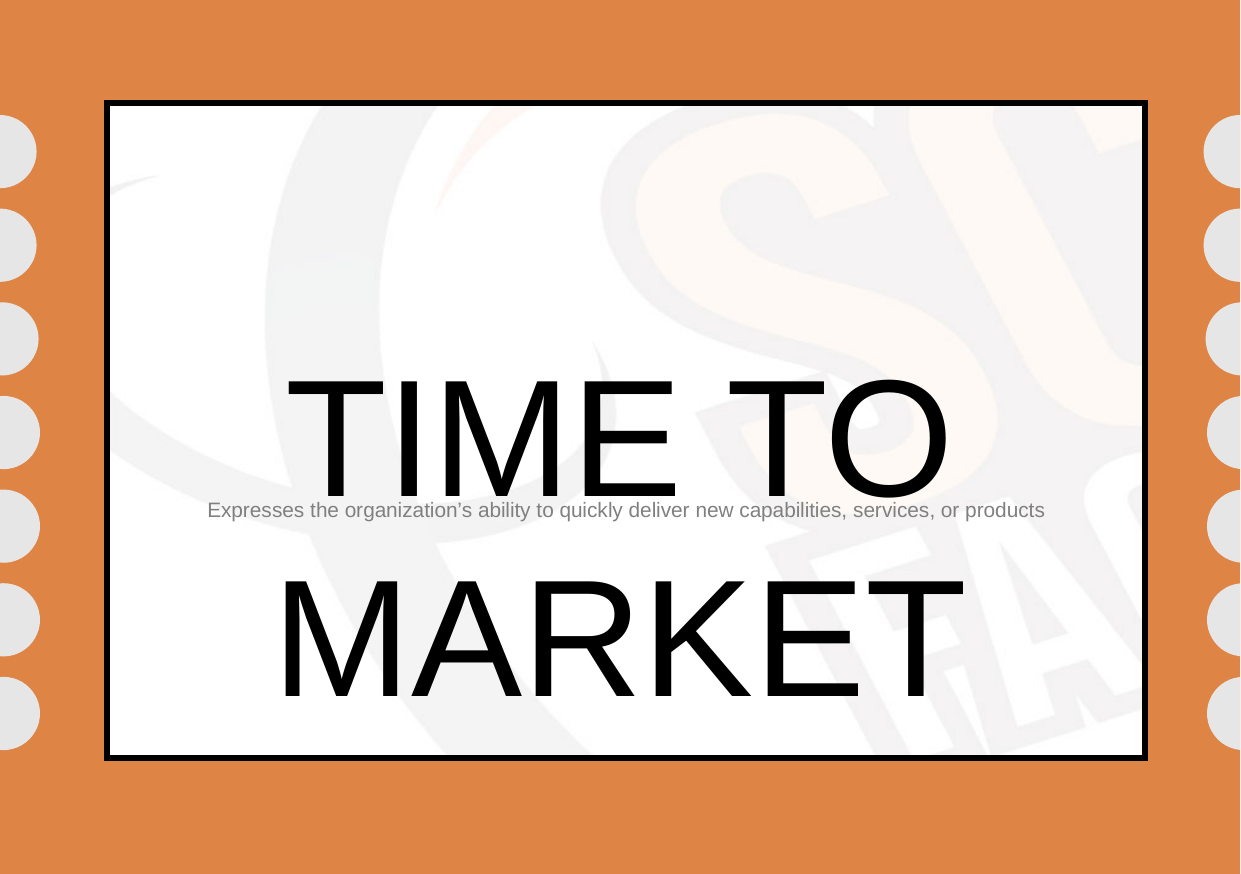

TIME TO MARKET

Expresses the organization’s ability to quickly deliver new capabilities, services, or products